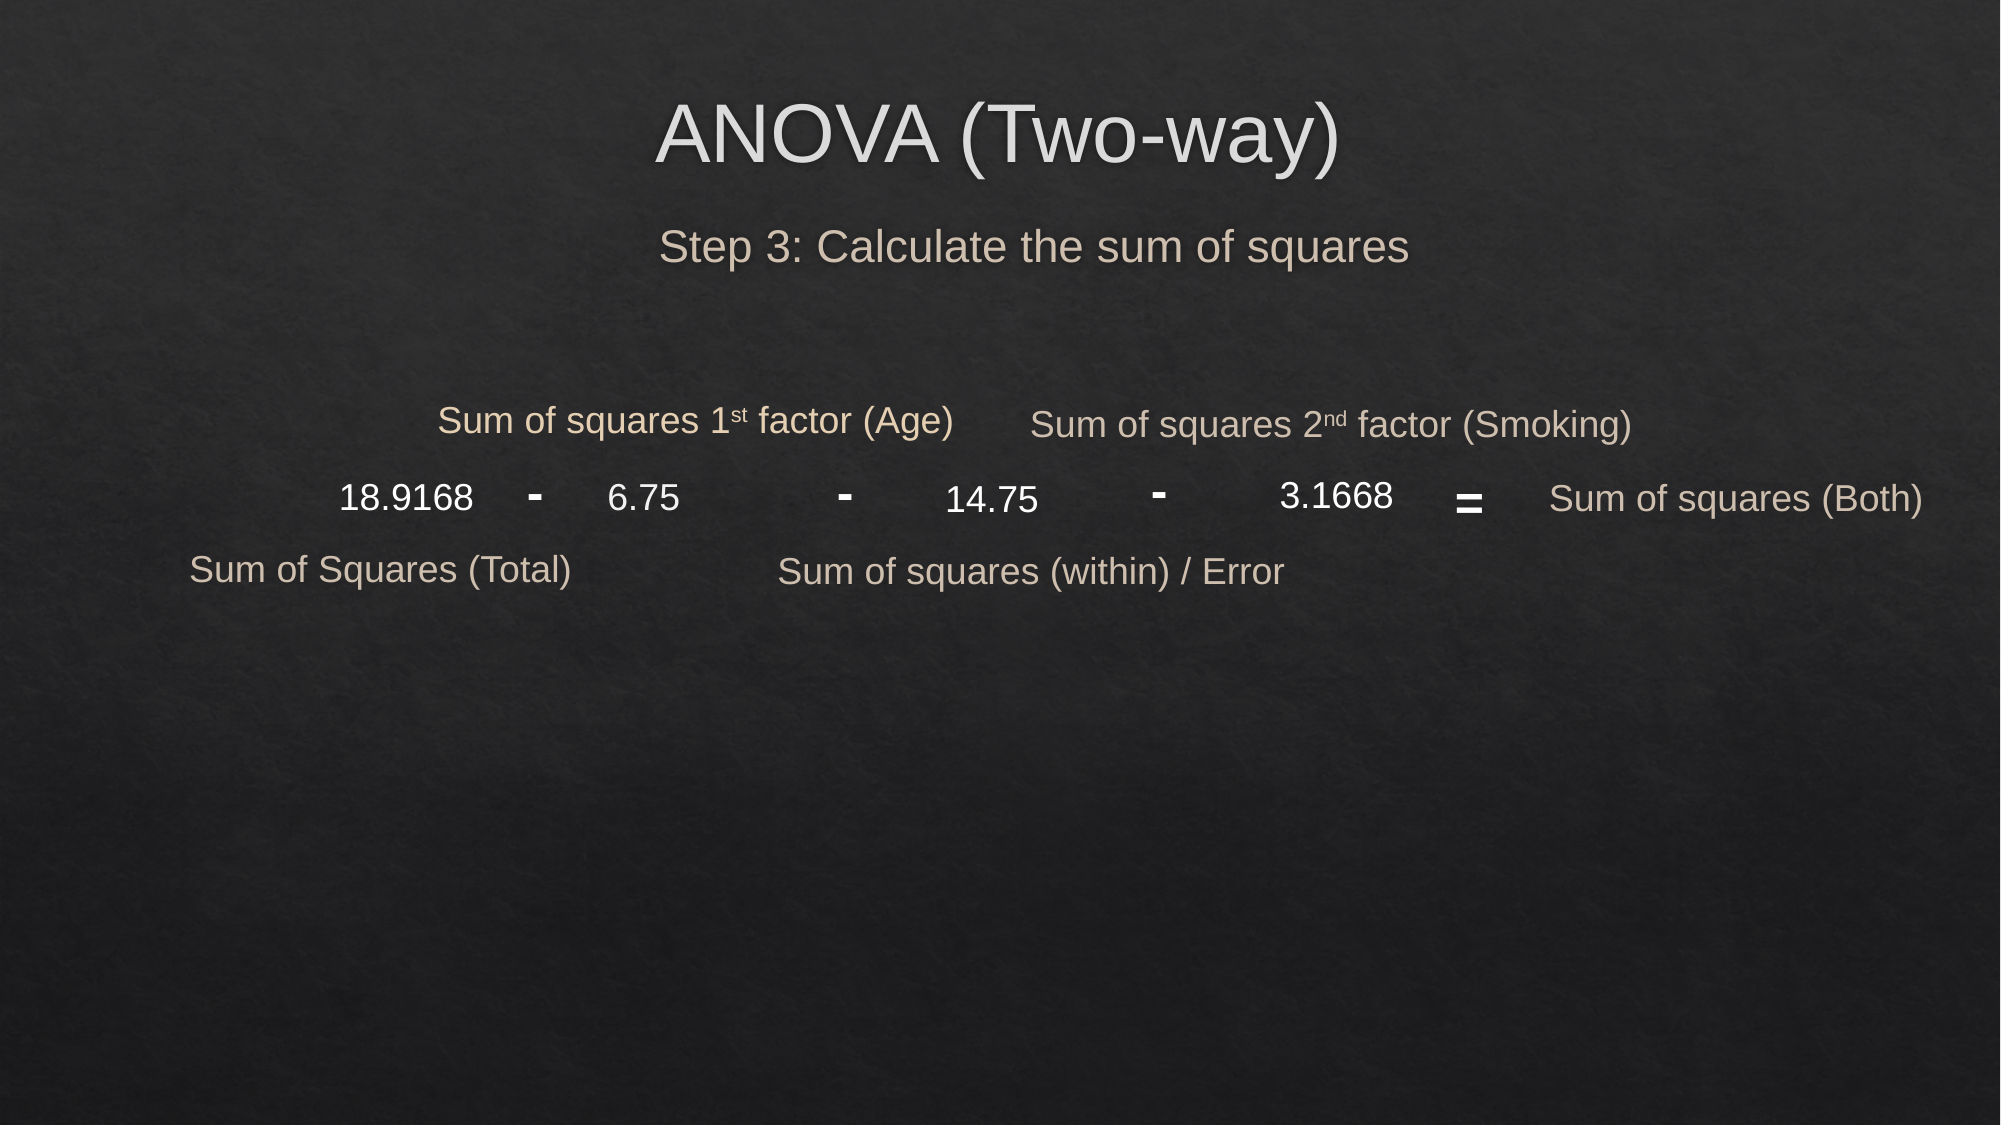

# ANOVA (Two-way)
Step 3: Calculate the sum of squares
Sum of squares 1st factor (Age)
Sum of squares 2nd factor (Smoking)
-
-
-
3.1668
=
18.9168
6.75
Sum of squares (Both)
14.75
Sum of Squares (Total)
Sum of squares (within) / Error